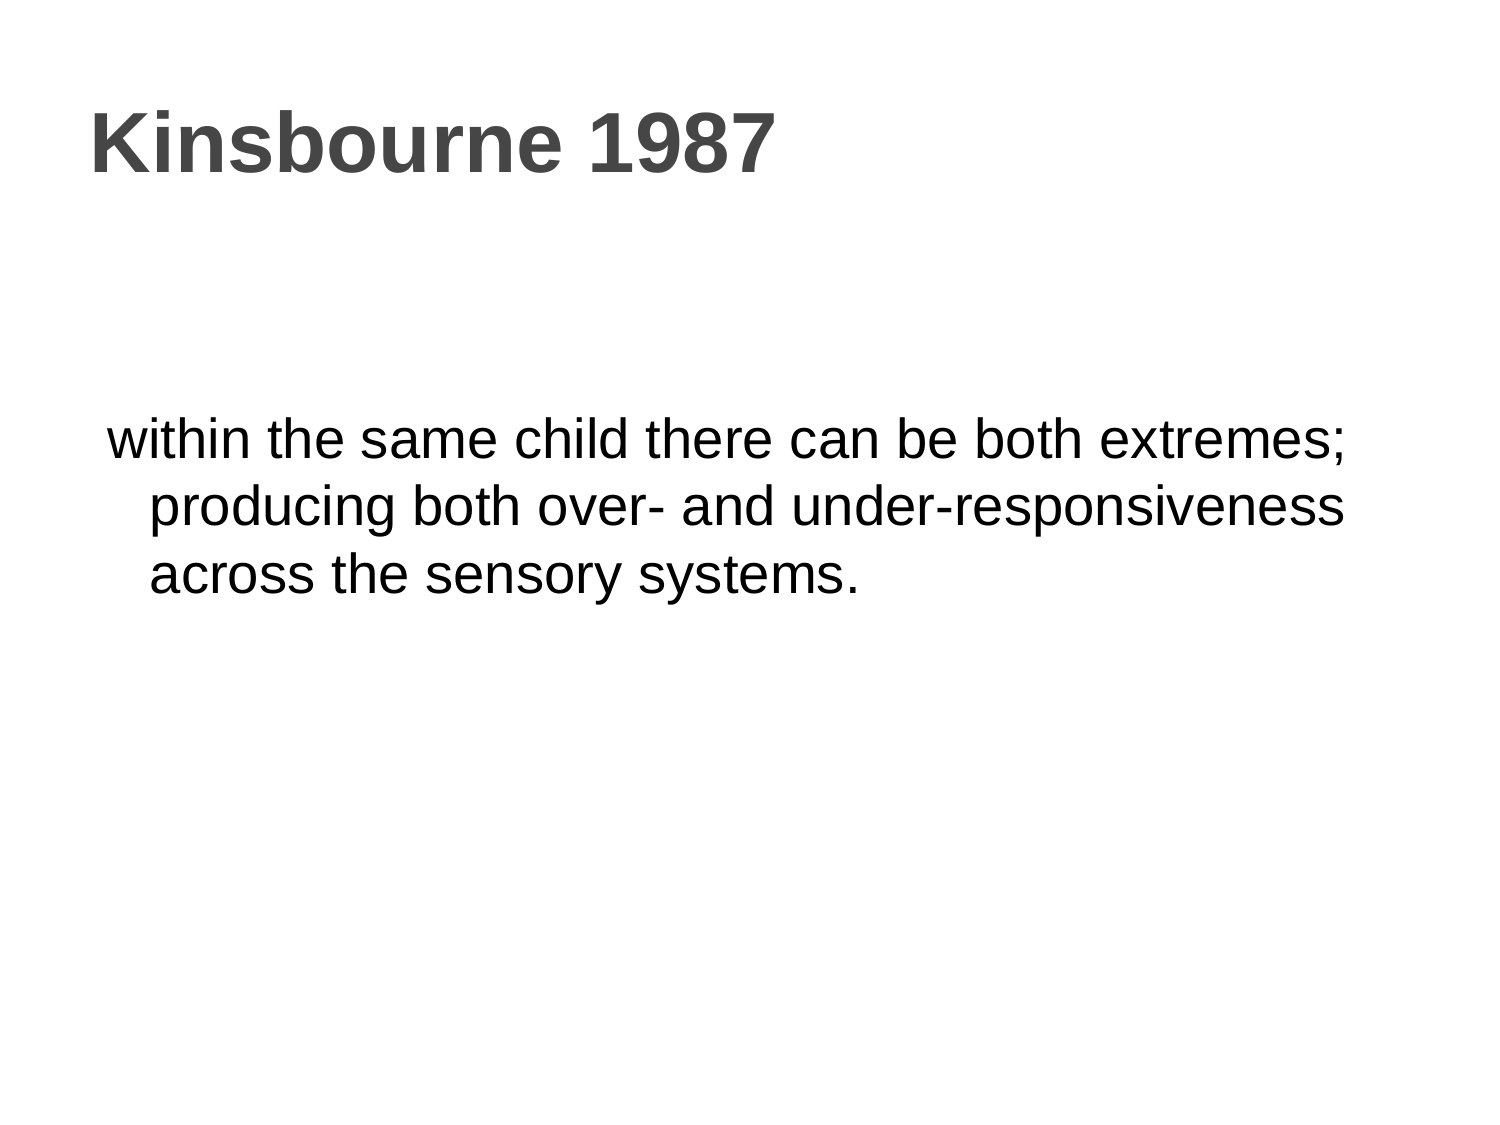

# Kinsbourne 1987

within the same child there can be both extremes; producing both over- and under-responsiveness across the sensory systems.